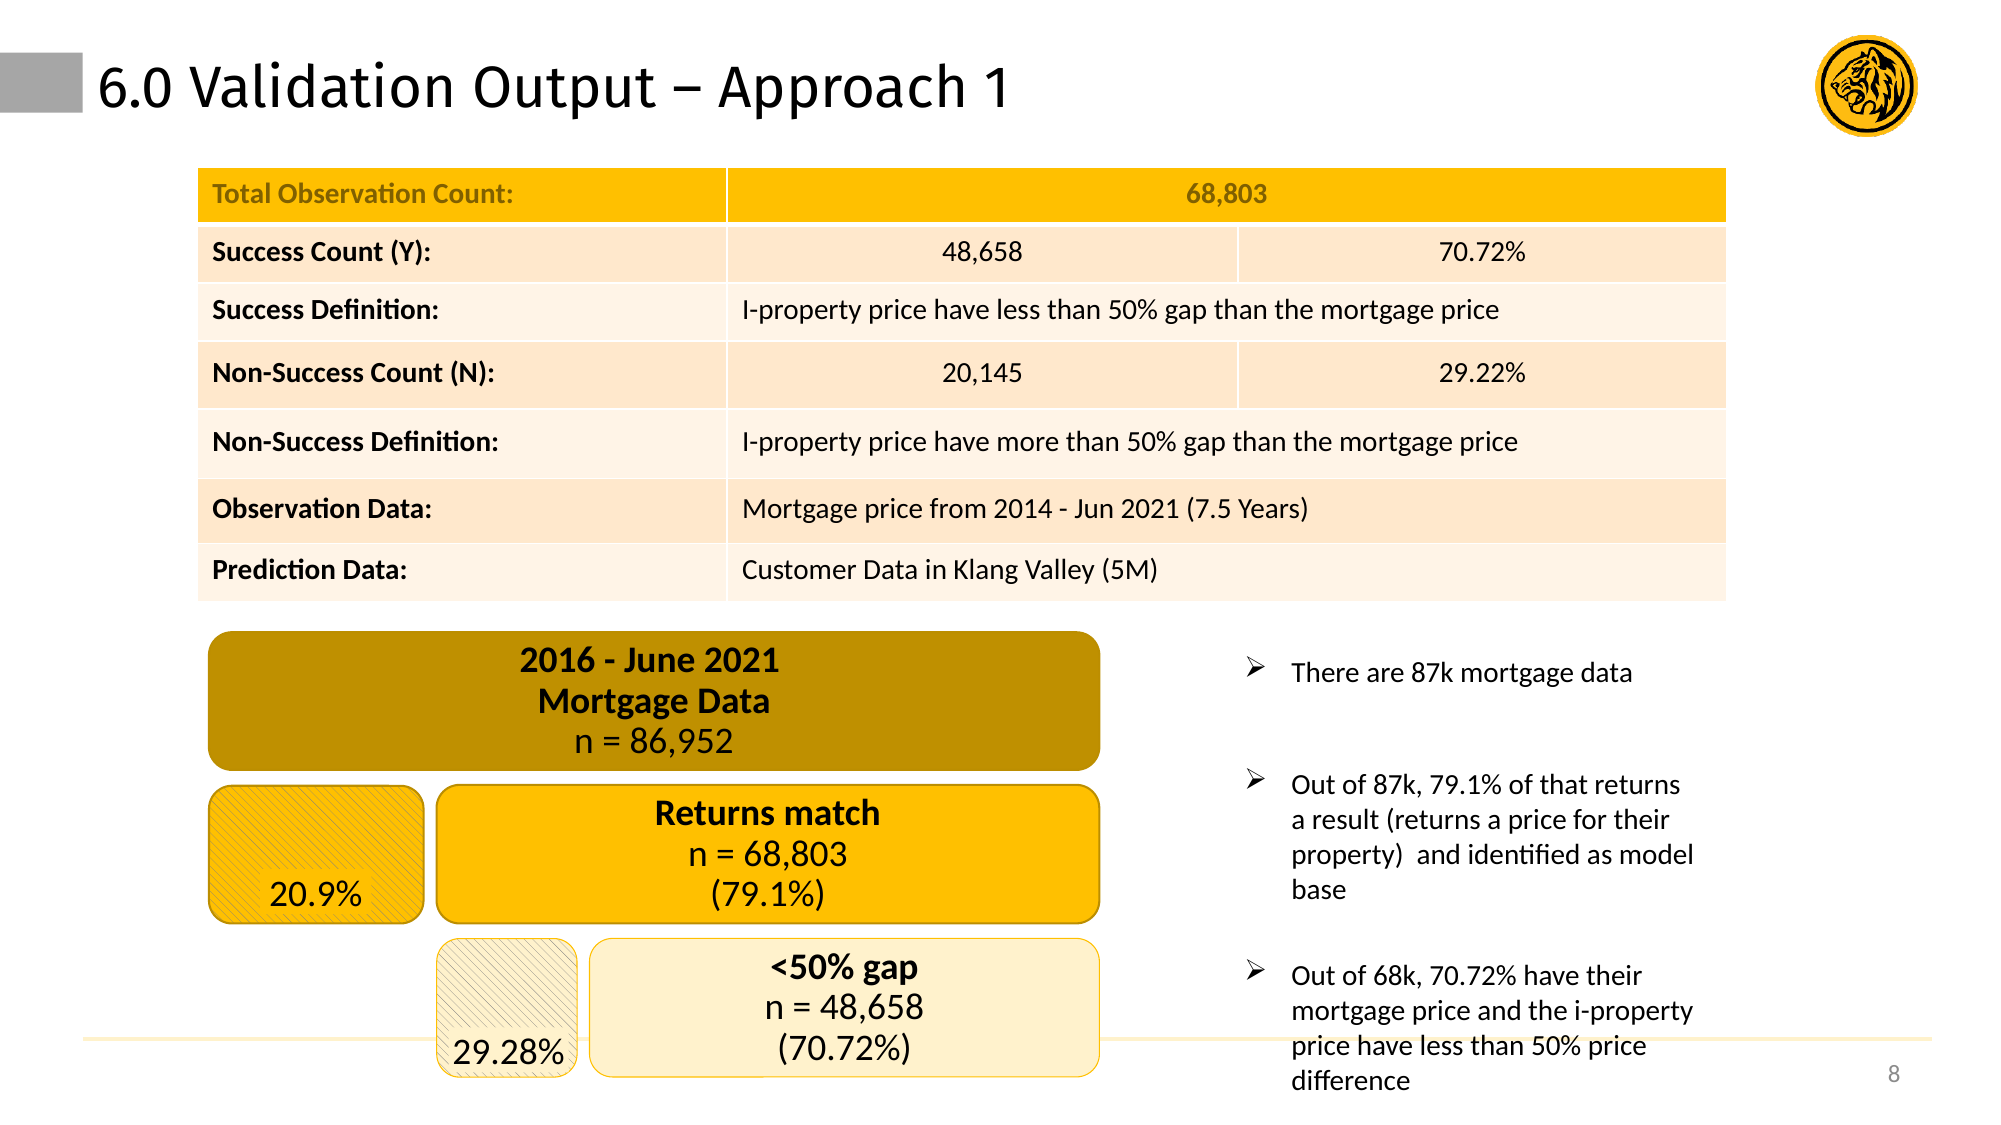

6.0 Validation Output – Approach 1
| Total Observation Count: | 68,803 |  |
| --- | --- | --- |
| Success Count (Y): | 48,658 | 70.72% |
| Success Definition: | I-property price have less than 50% gap than the mortgage price |  |
| Non-Success Count (N): | 20,145 | 29.22% |
| Non-Success Definition: | I-property price have more than 50% gap than the mortgage price |  |
| Observation Data: | Mortgage price from 2014 - Jun 2021 (7.5 Years) |  |
| Prediction Data: | Customer Data in Klang Valley (5M) |  |
2016 - June 2021
Mortgage Data
n = 86,952
There are 87k mortgage data
Out of 87k, 79.1% of that returns a result (returns a price for their property)  and identified as model base
Returns match
n = 68,803
(79.1%)

20.9%
<50% gap
n = 48,658
(70.72%)

Out of 68k, 70.72% have their mortgage price and the i-property price have less than 50% price difference
29.28%
8